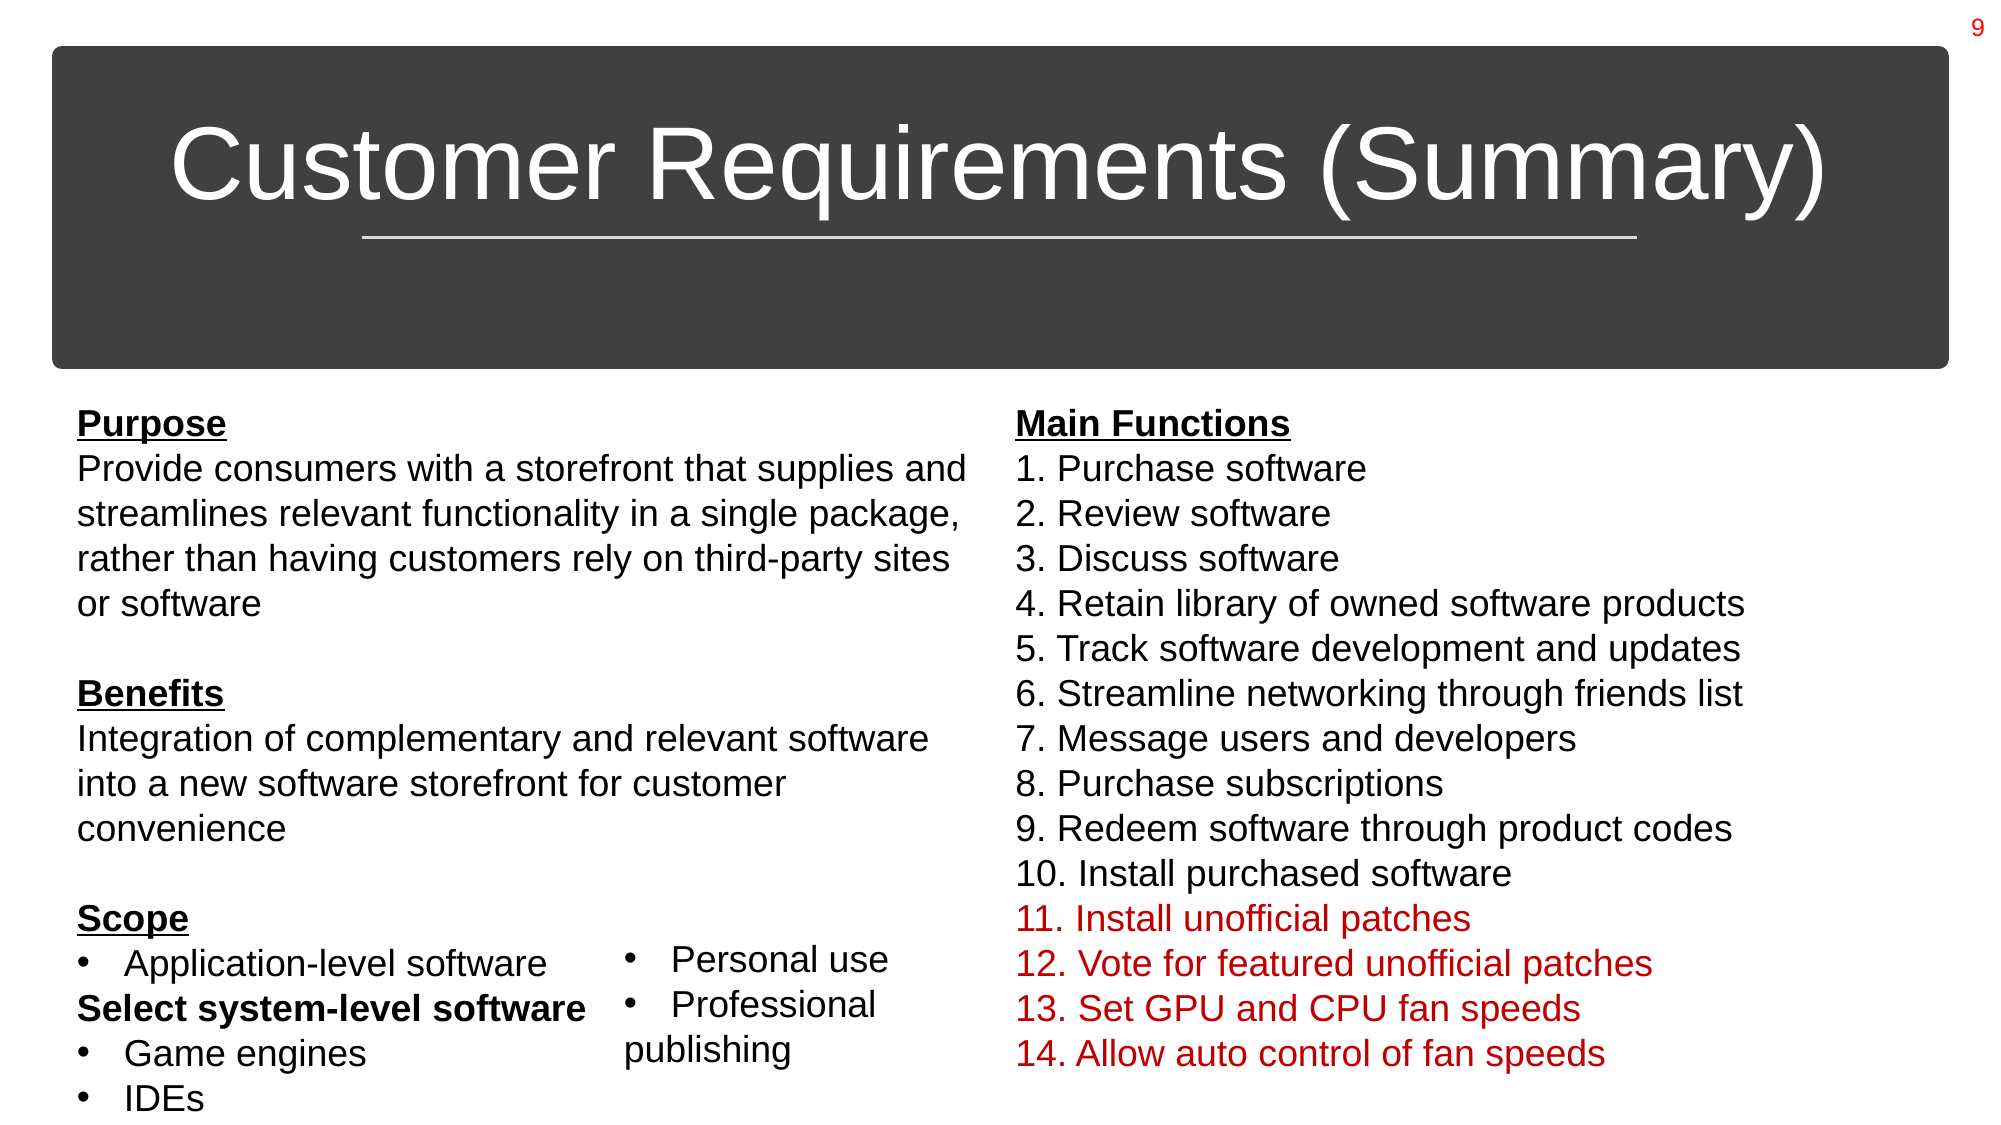

9

# Customer Requirements (Summary)
Purpose
Provide consumers with a storefront that supplies and streamlines relevant functionality in a single package, rather than having customers rely on third-party sites or software

Benefits
Integration of complementary and relevant software into a new software storefront for customer convenience

Scope
Application-level software
Select system-level software
Game engines
IDEs

Main Functions
1. Purchase software
2. Review software
3. Discuss software
4. Retain library of owned software products
5. Track software development and updates
6. Streamline networking through friends list
7. Message users and developers
8. Purchase subscriptions
9. Redeem software through product codes
10. Install purchased software
11. Install unofficial patches
12. Vote for featured unofficial patches
13. Set GPU and CPU fan speeds
14. Allow auto control of fan speeds

Personal use
Professional
publishing